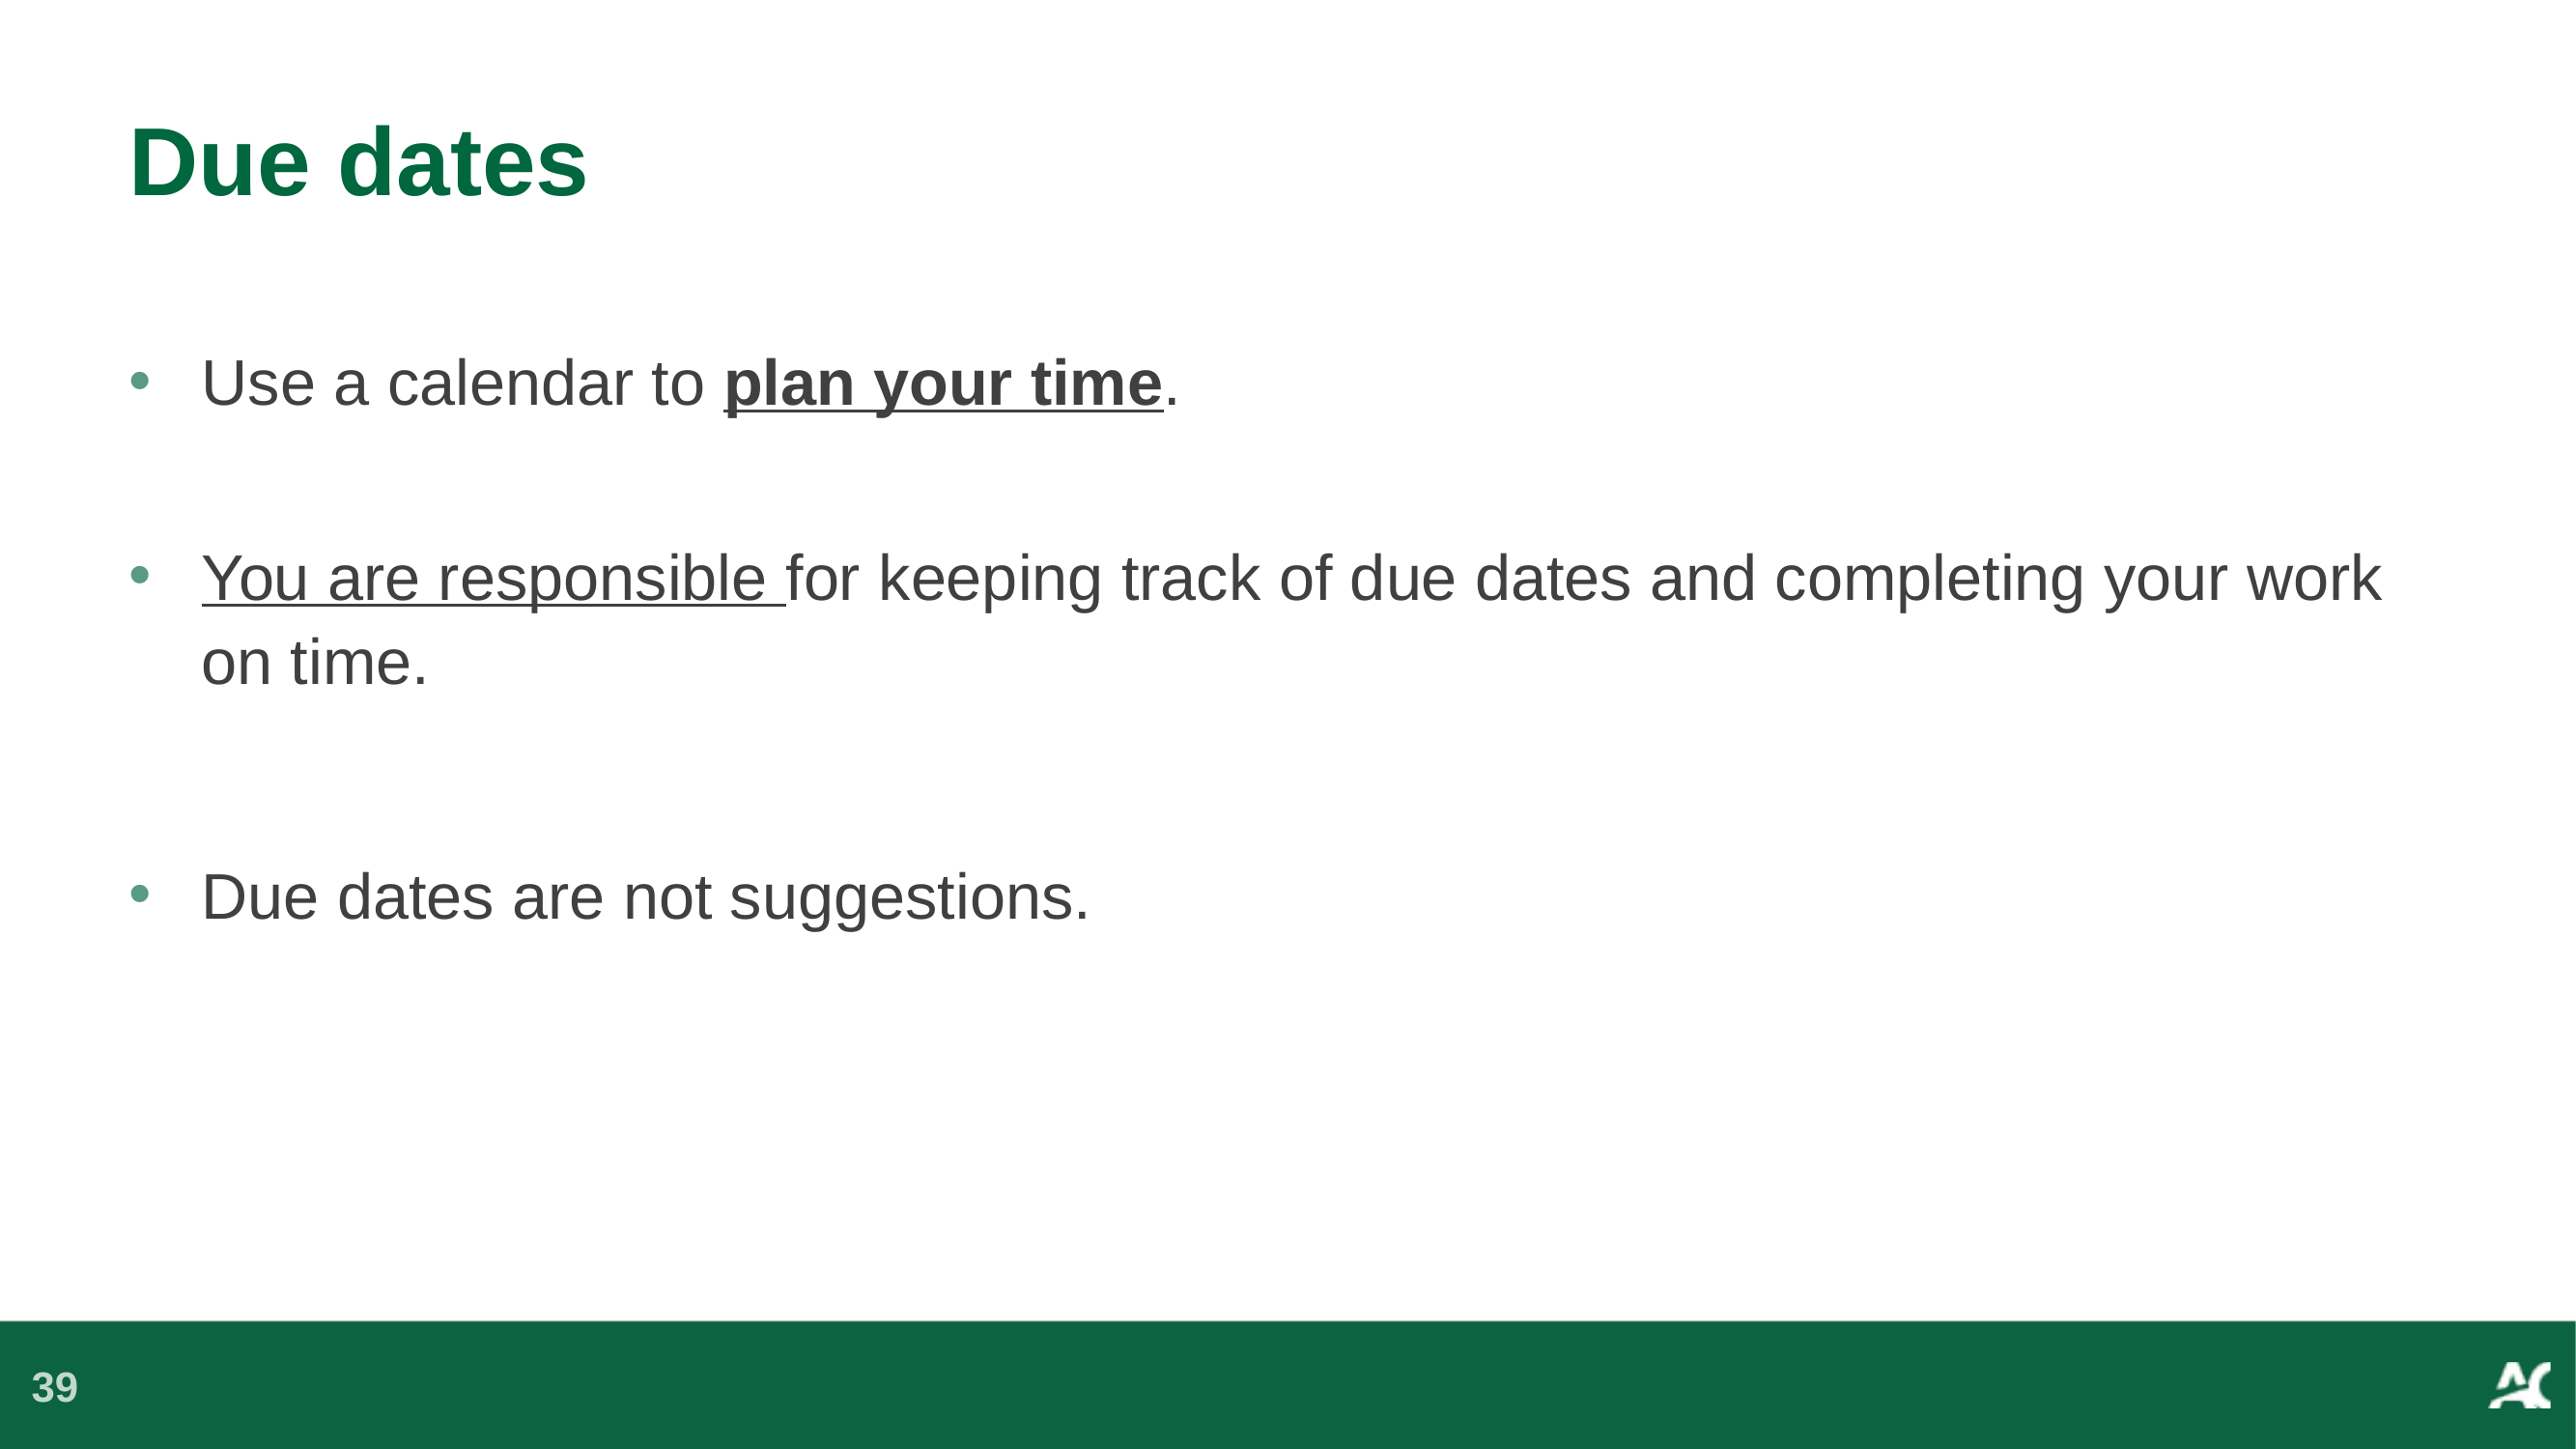

# Due dates
Use a calendar to plan your time.
You are responsible for keeping track of due dates and completing your work on time.

Due dates are not suggestions.

39